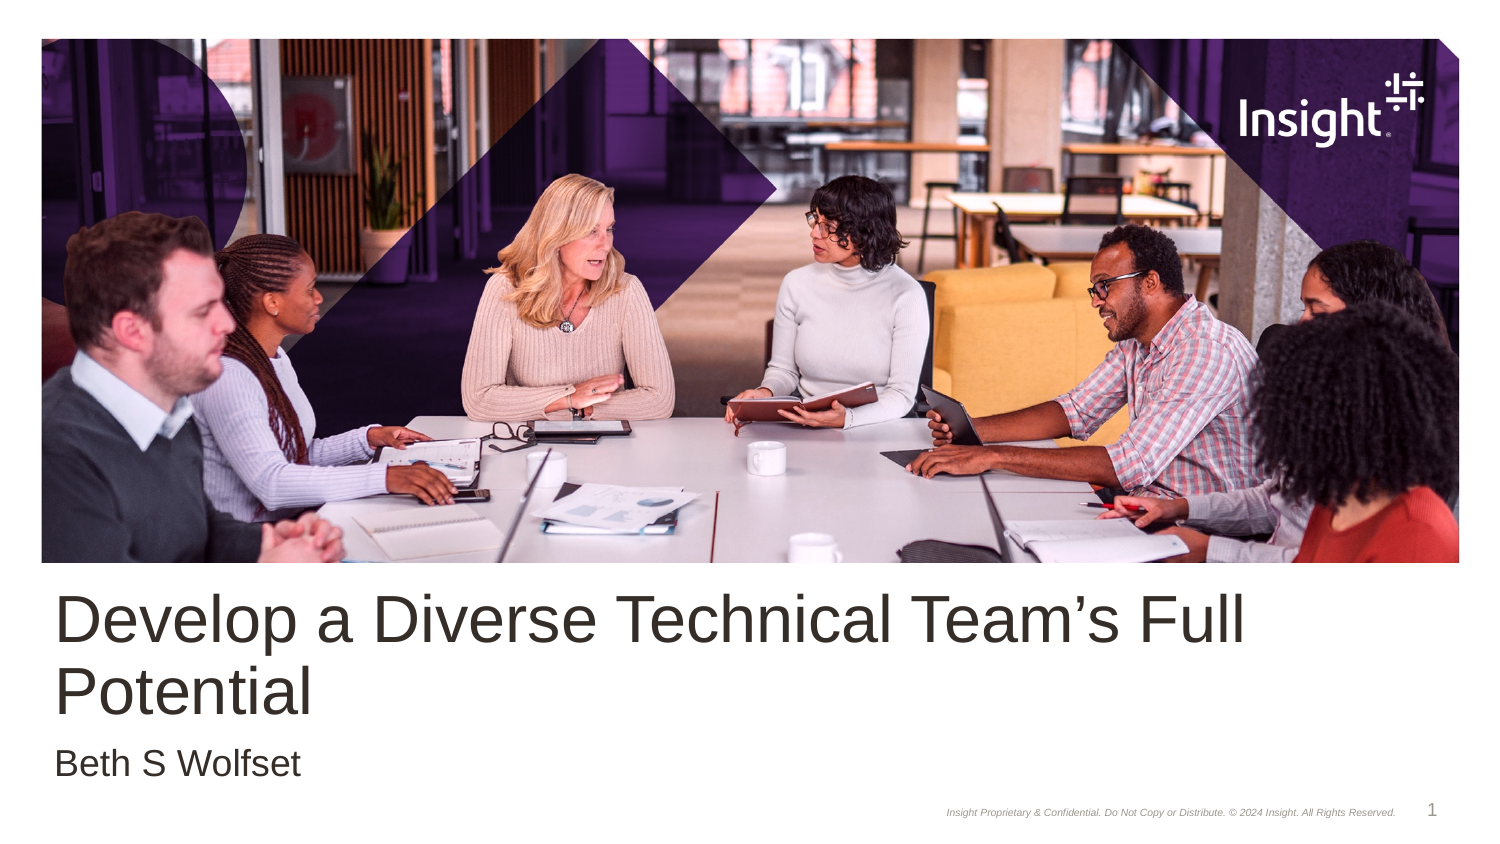

# Develop a Diverse Technical Team’s Full Potential

Beth S Wolfset